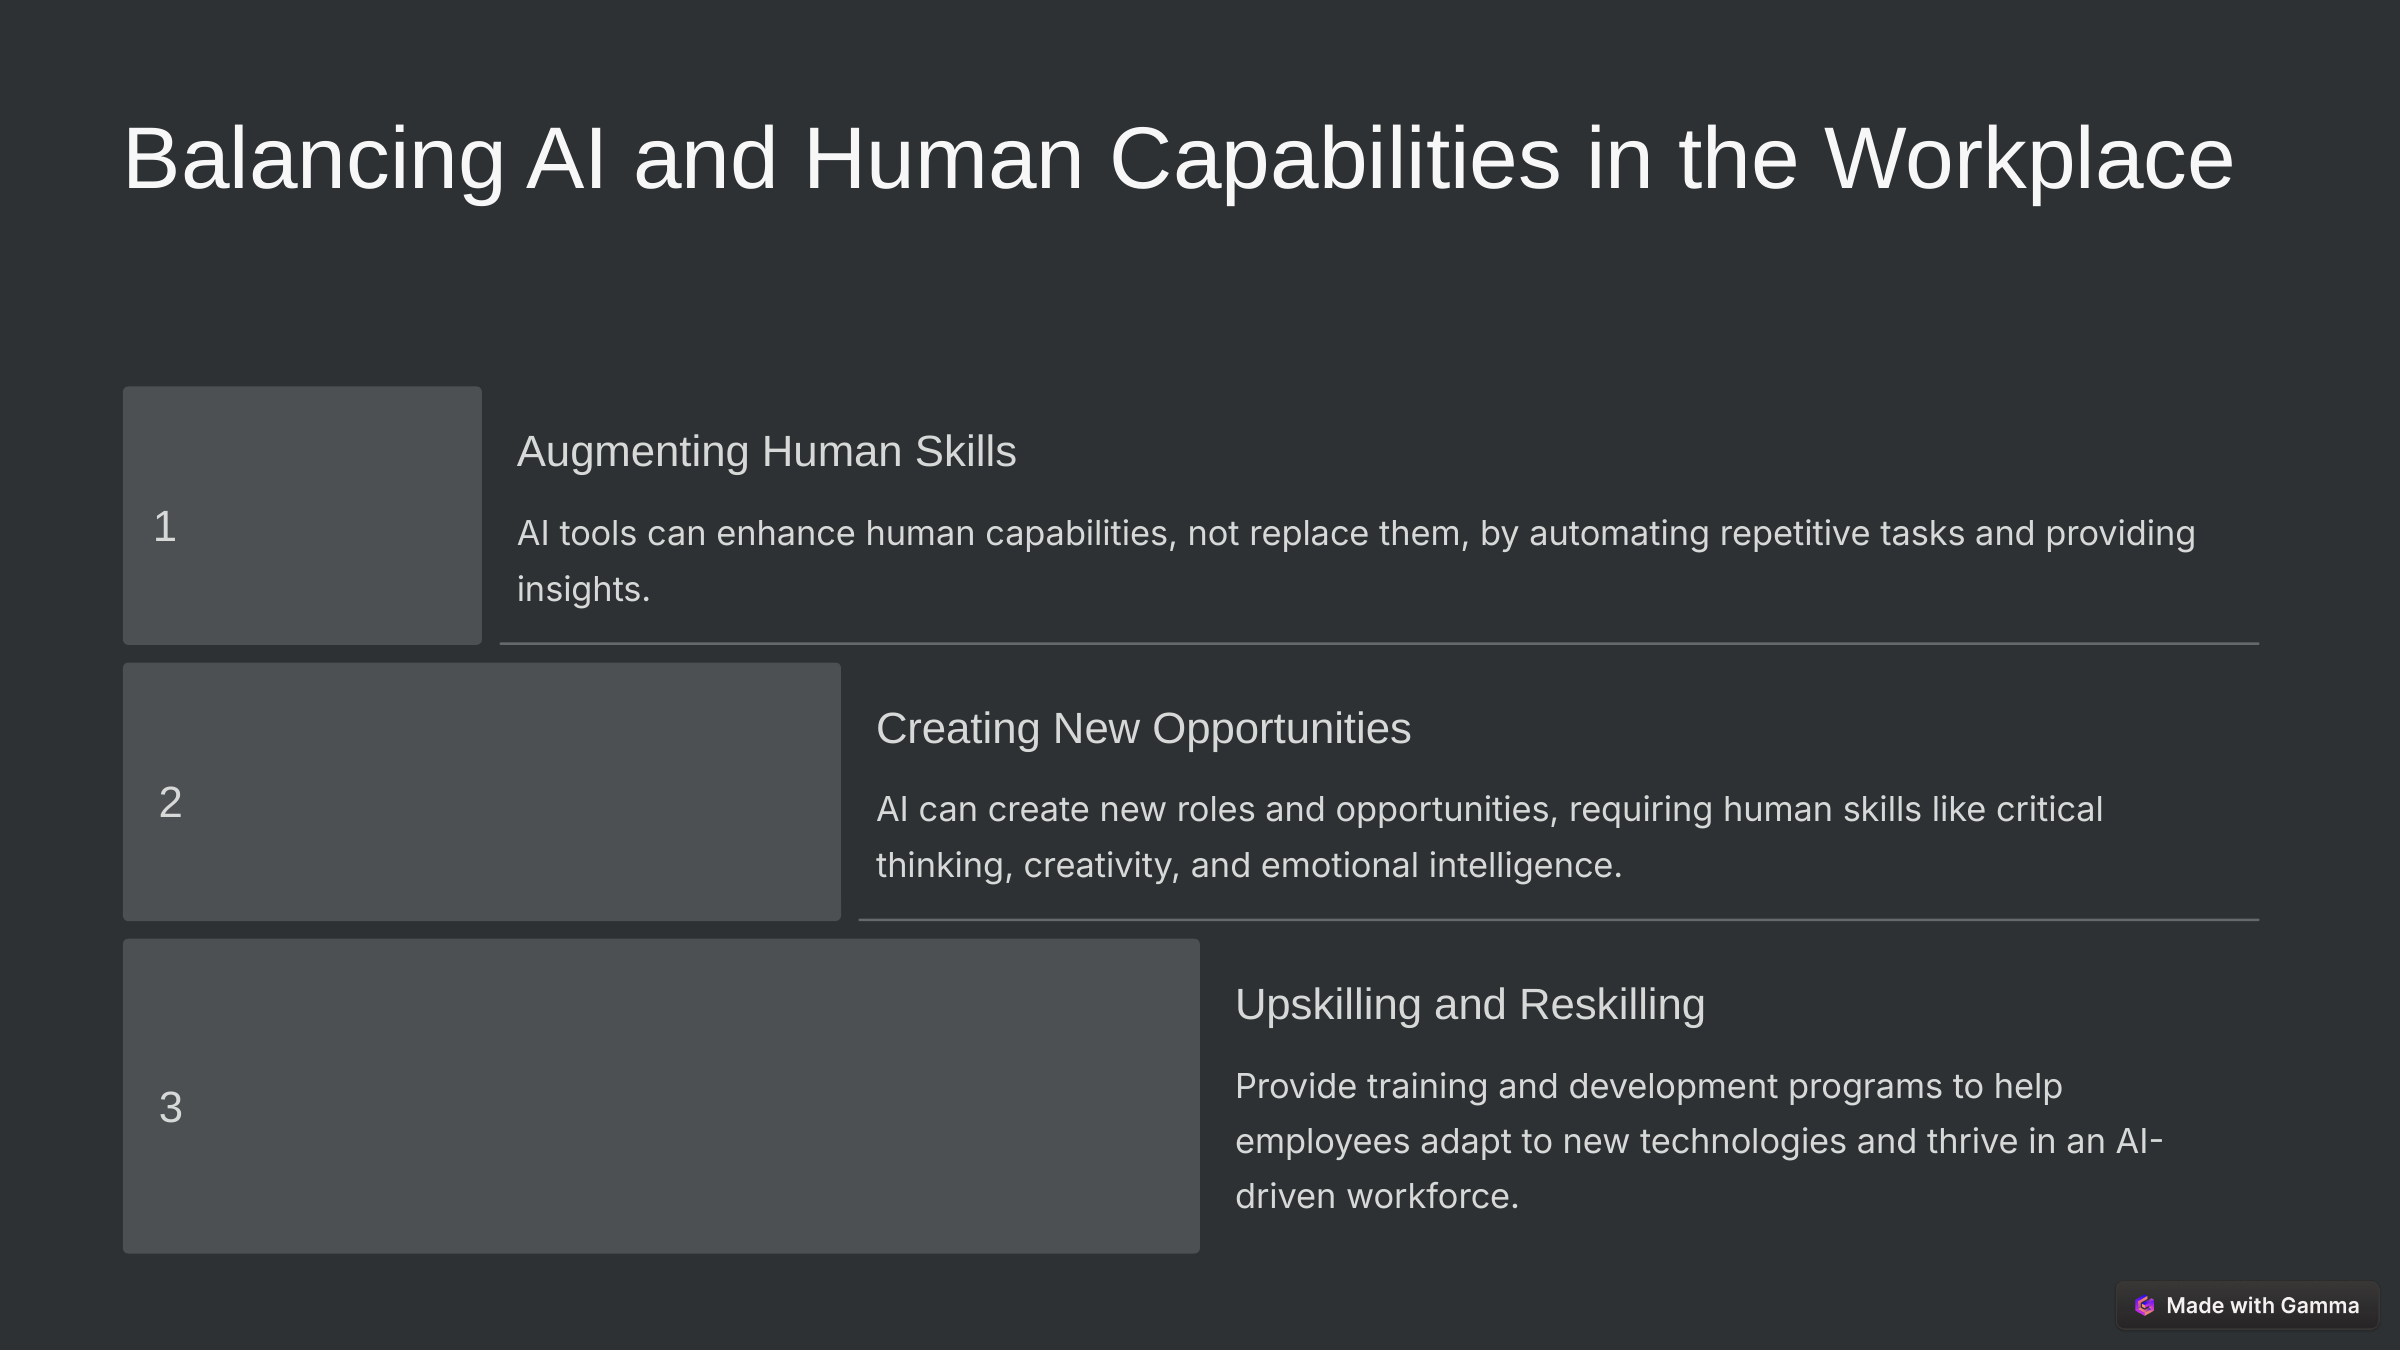

Balancing AI and Human Capabilities in the Workplace

Augmenting Human Skills
1
AI tools can enhance human capabilities, not replace them, by automating repetitive tasks and providing insights.

Creating New Opportunities
2
AI can create new roles and opportunities, requiring human skills like critical thinking, creativity, and emotional intelligence.

Upskilling and Reskilling
Provide training and development programs to help employees adapt to new technologies and thrive in an AI-driven workforce.
3